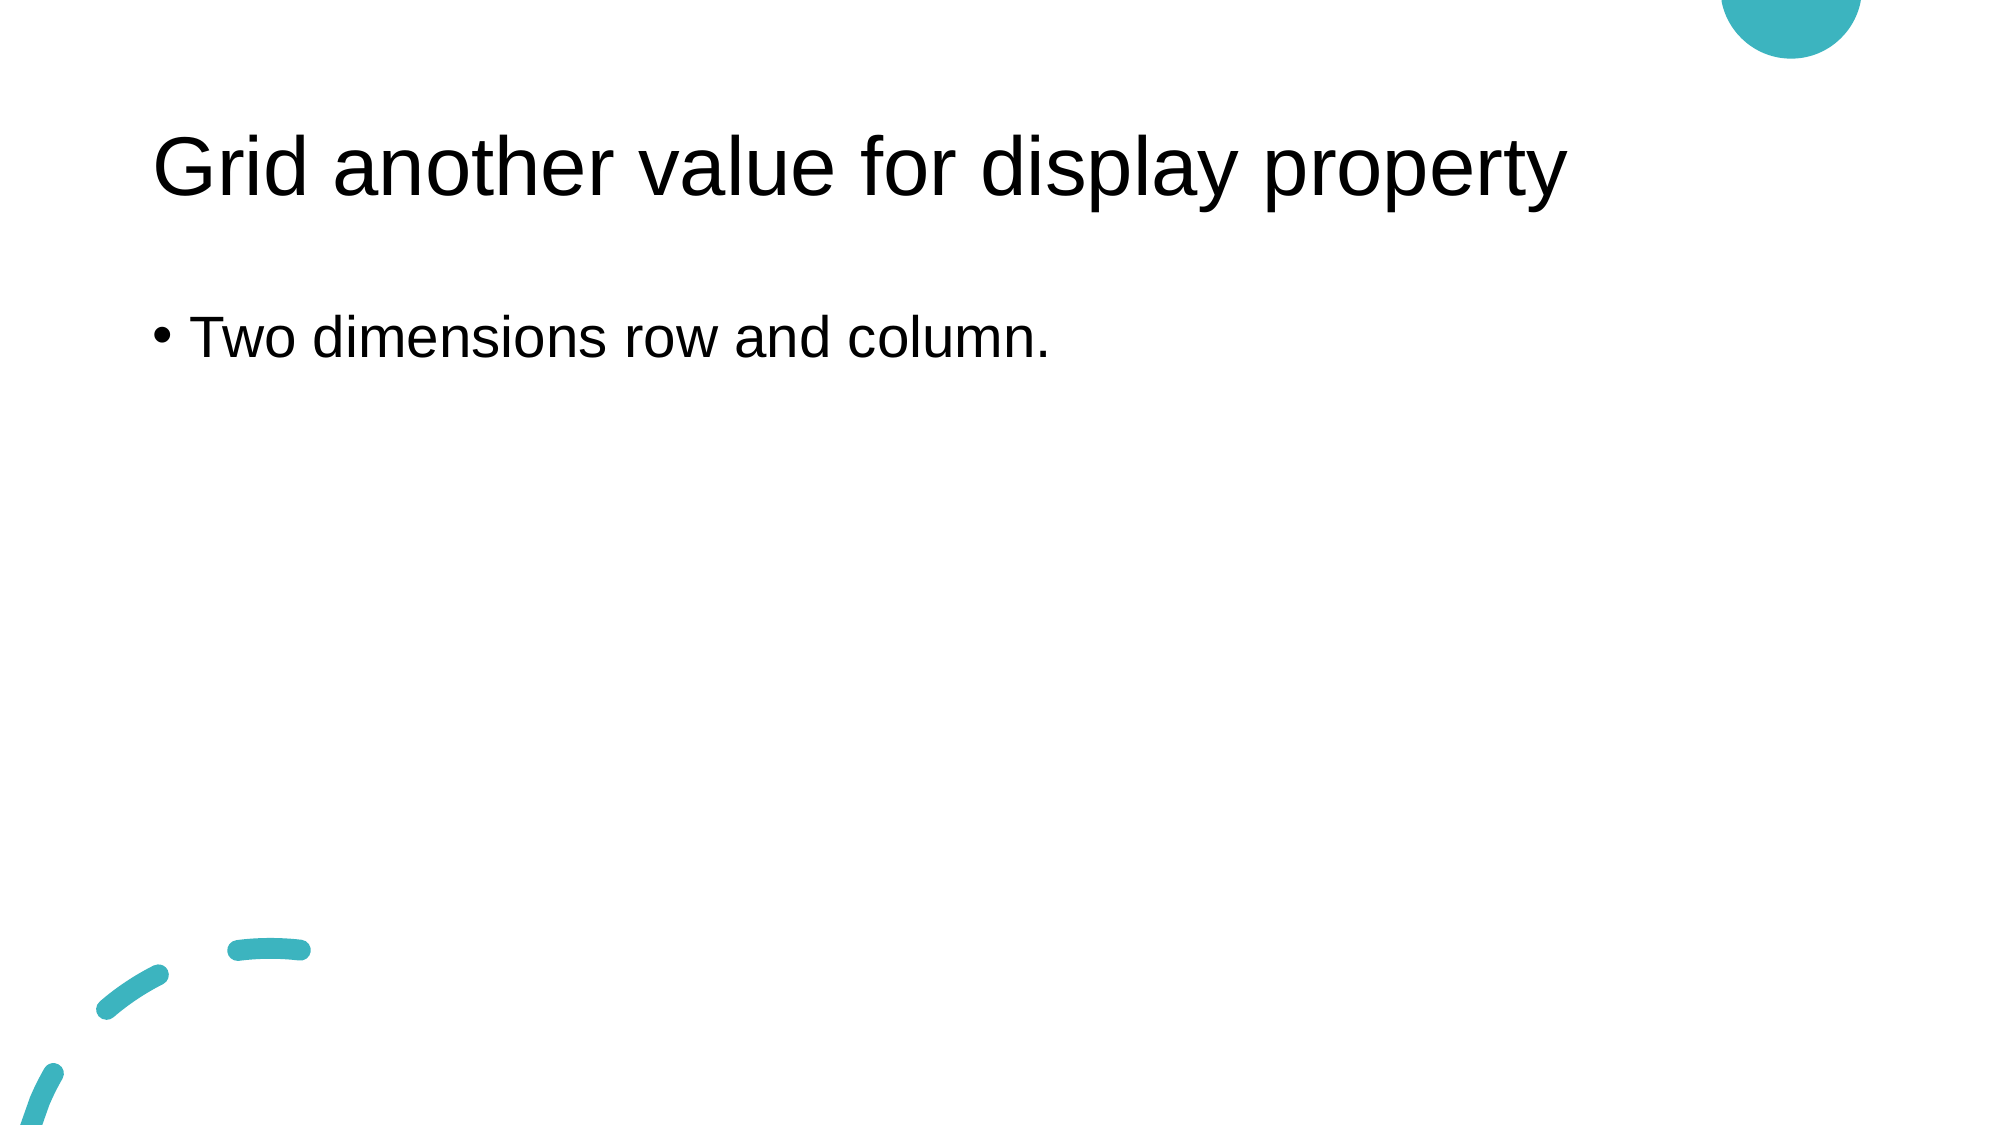

# Grid another value for display property
Two dimensions row and column.